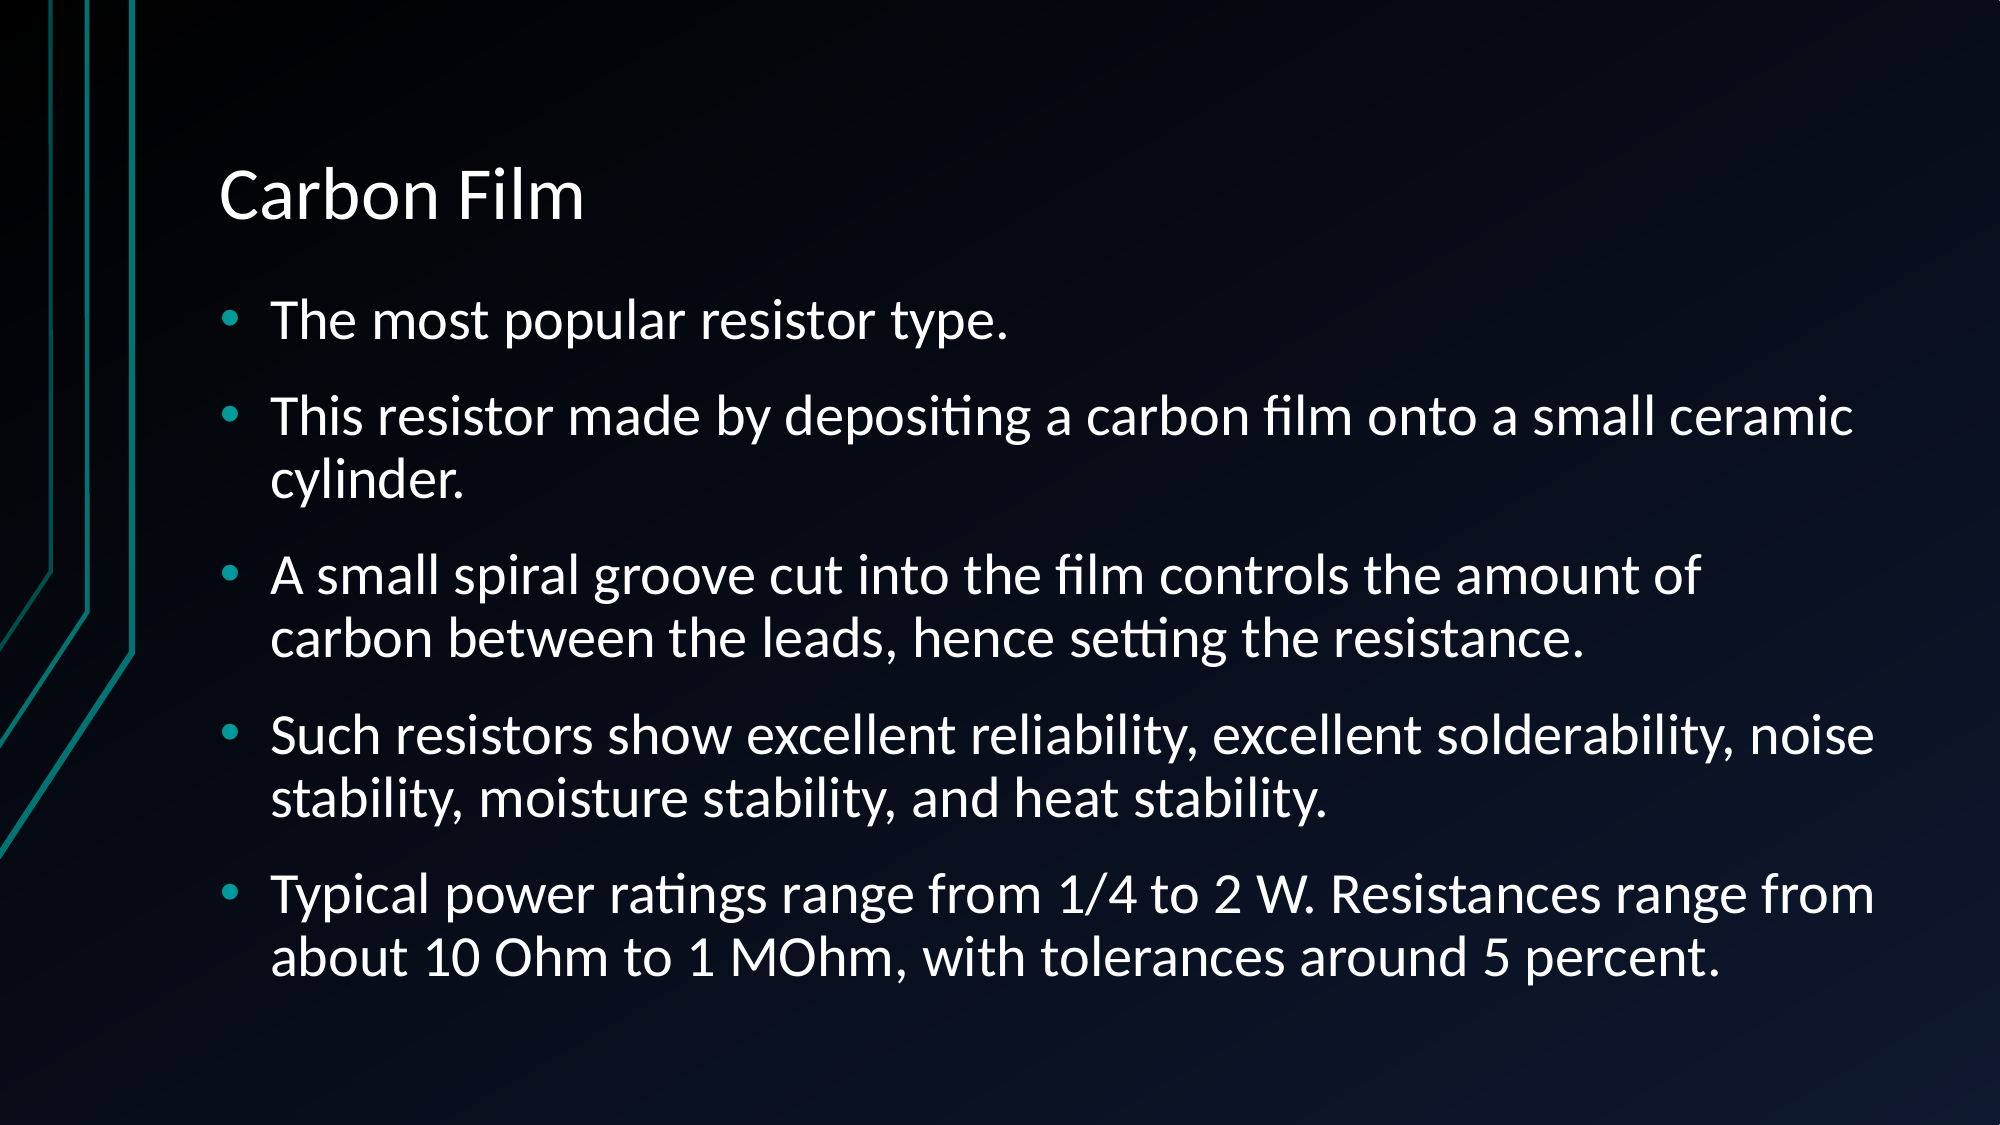

# Carbon Film
The most popular resistor type.
This resistor made by depositing a carbon film onto a small ceramic cylinder.
A small spiral groove cut into the film controls the amount of carbon between the leads, hence setting the resistance.
Such resistors show excellent reliability, excellent solderability, noise stability, moisture stability, and heat stability.
Typical power ratings range from 1/4 to 2 W. Resistances range from about 10 Ohm to 1 MOhm, with tolerances around 5 percent.